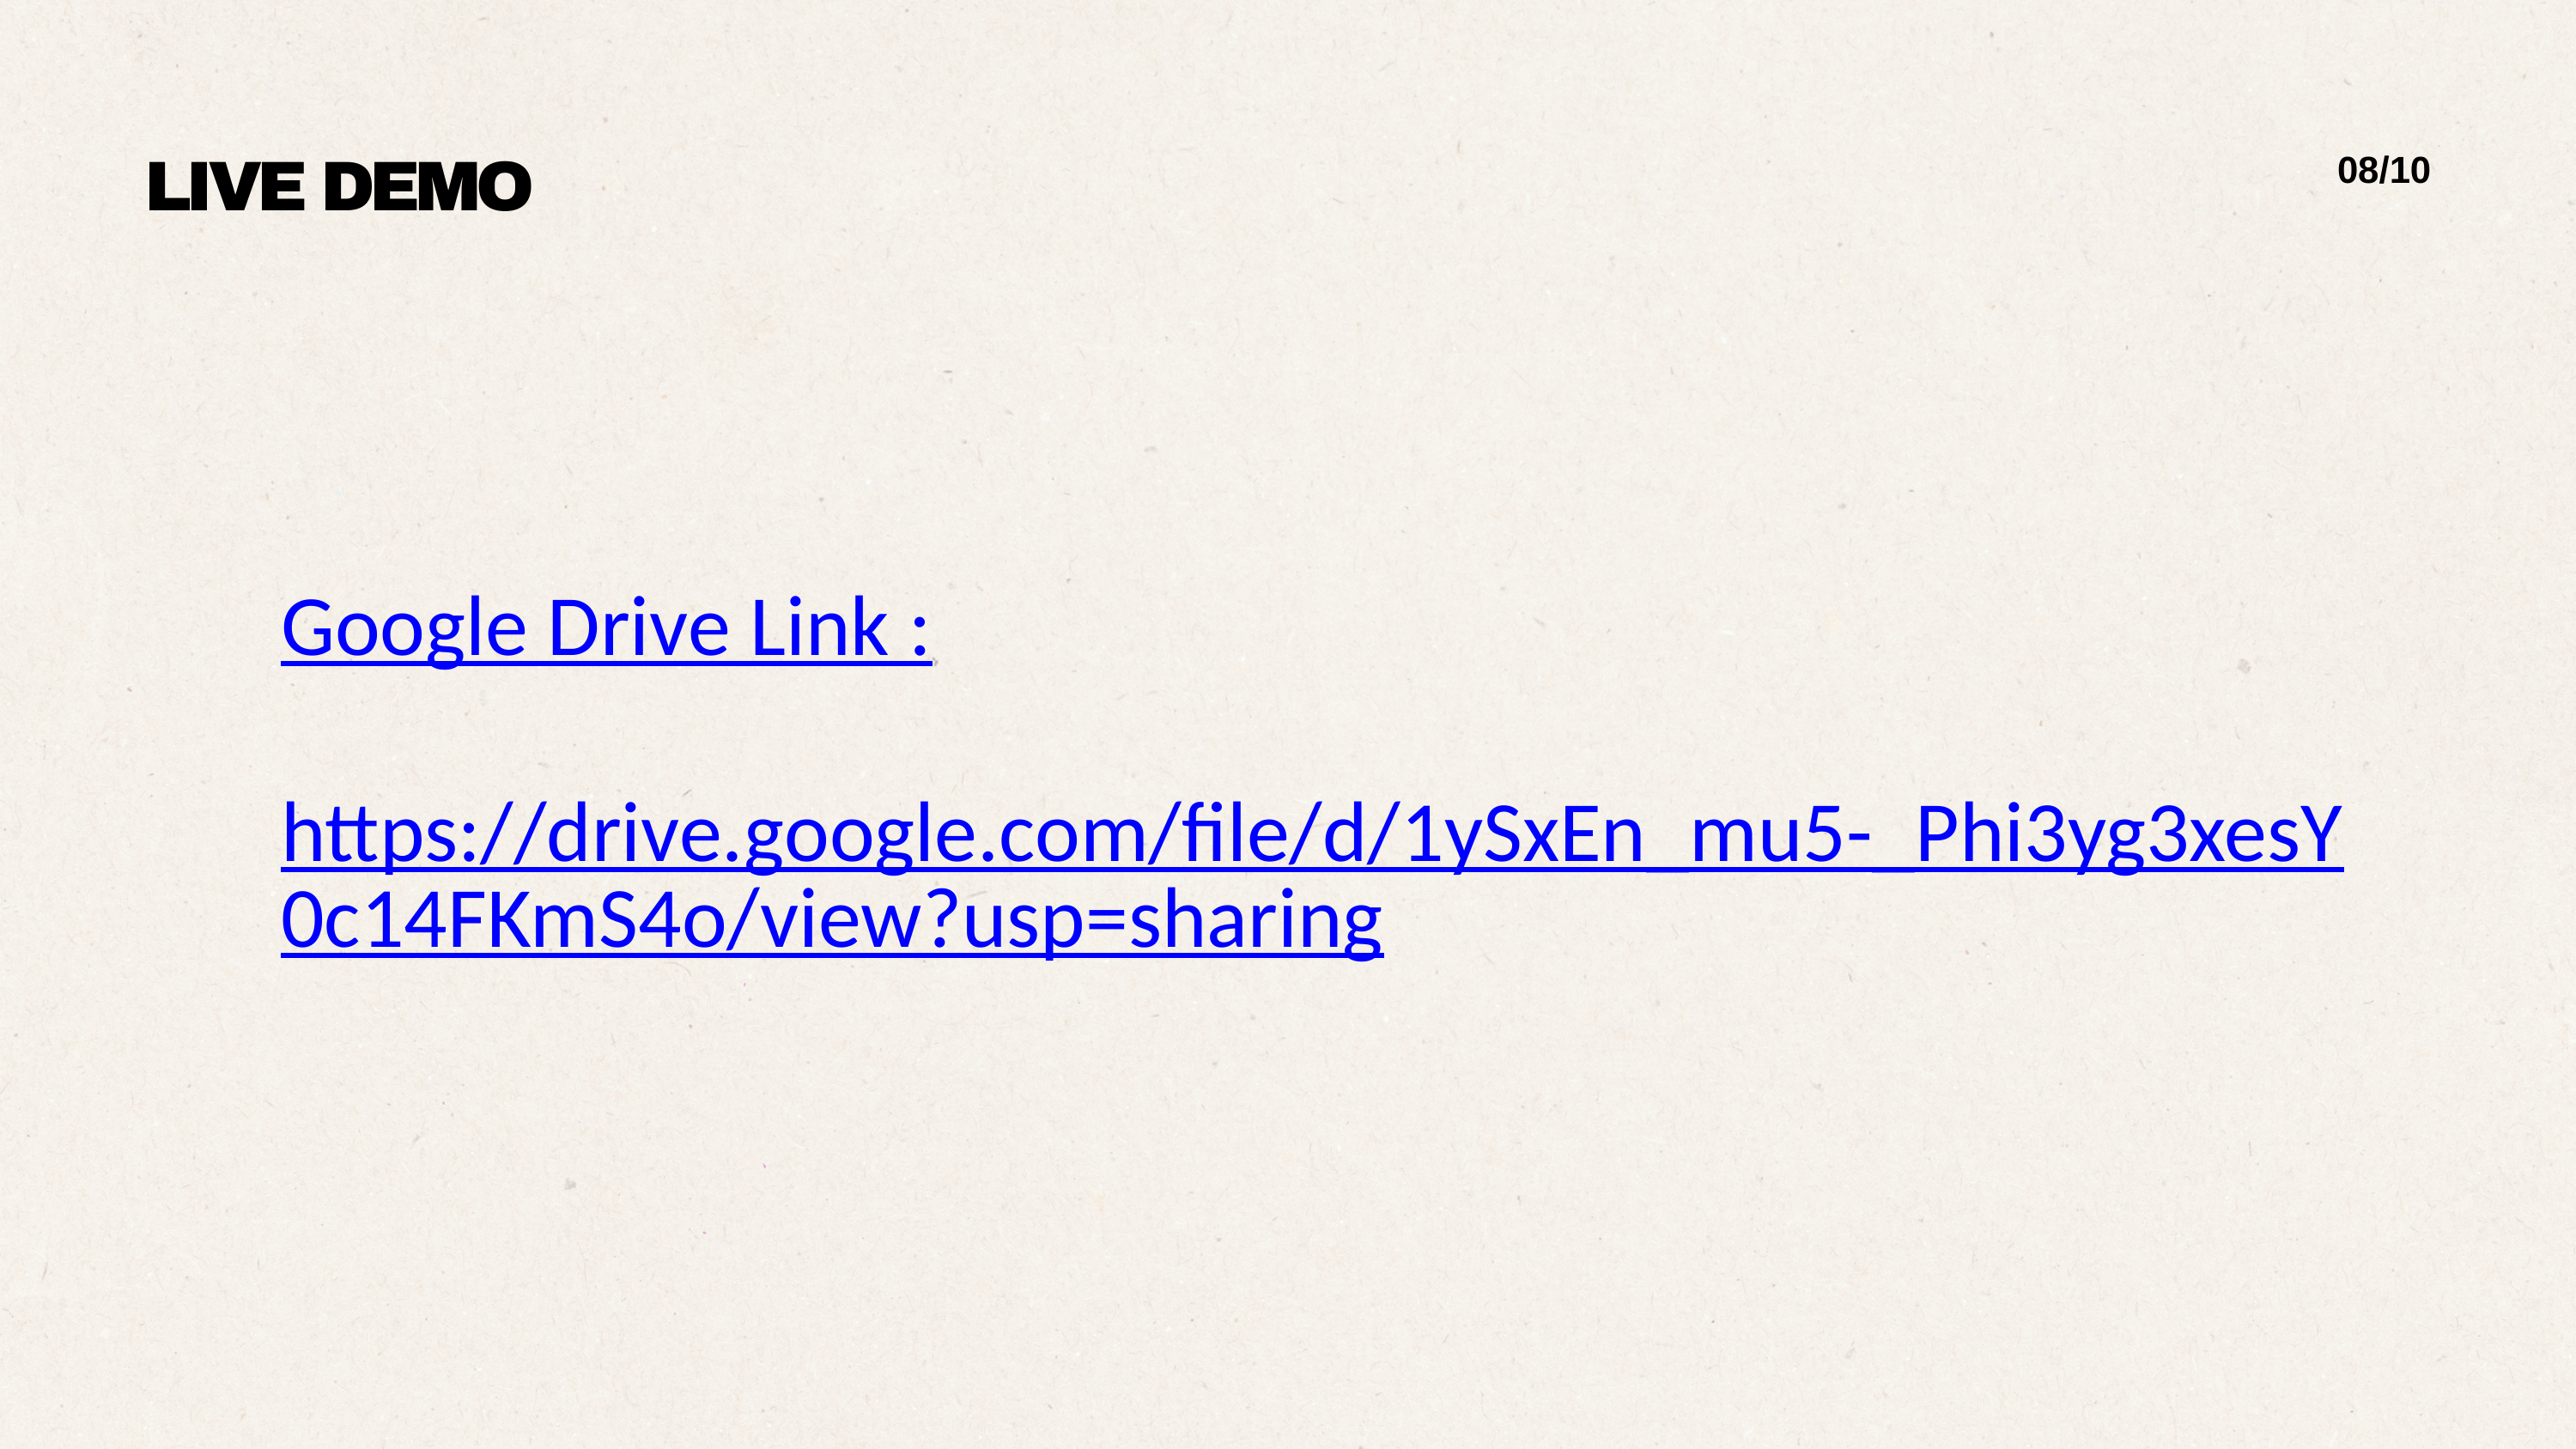

08/10
LIVE DEMO
Google Drive Link :

https://drive.google.com/file/d/1ySxEn_mu5-_Phi3yg3xesY0c14FKmS4o/view?usp=sharing